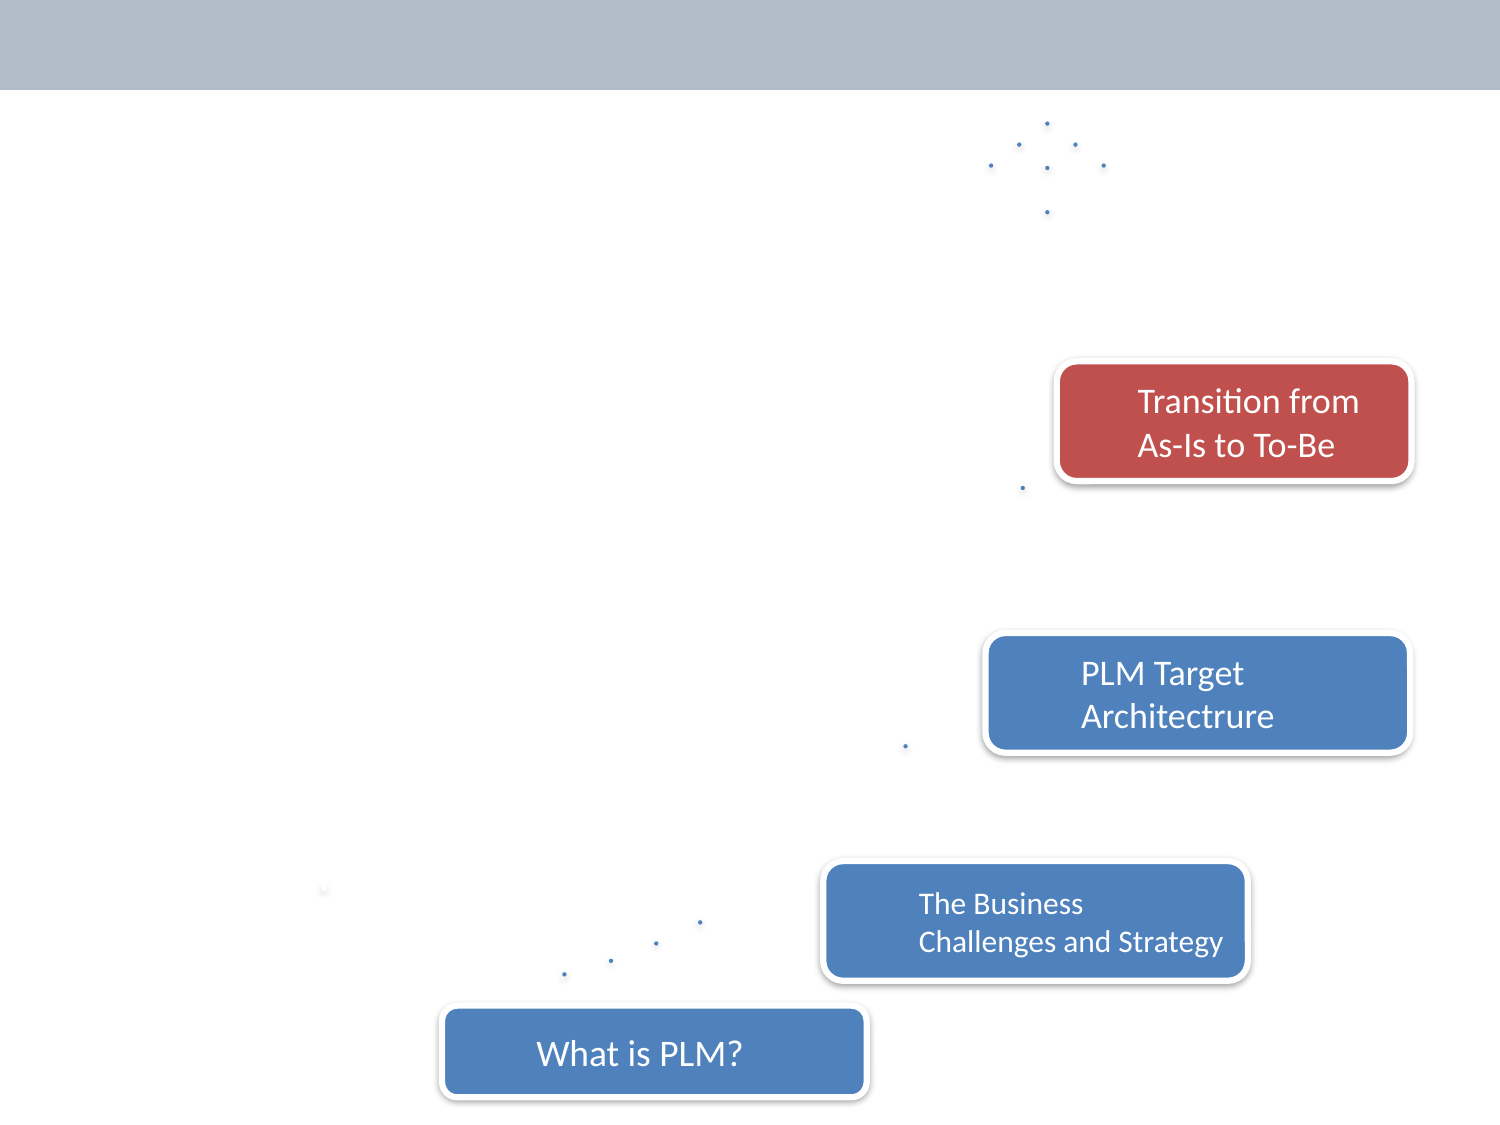

What is PLM?
PLM Target Architectrure
Transition from As-Is to To-Be
The Business  Challenges and Strategy